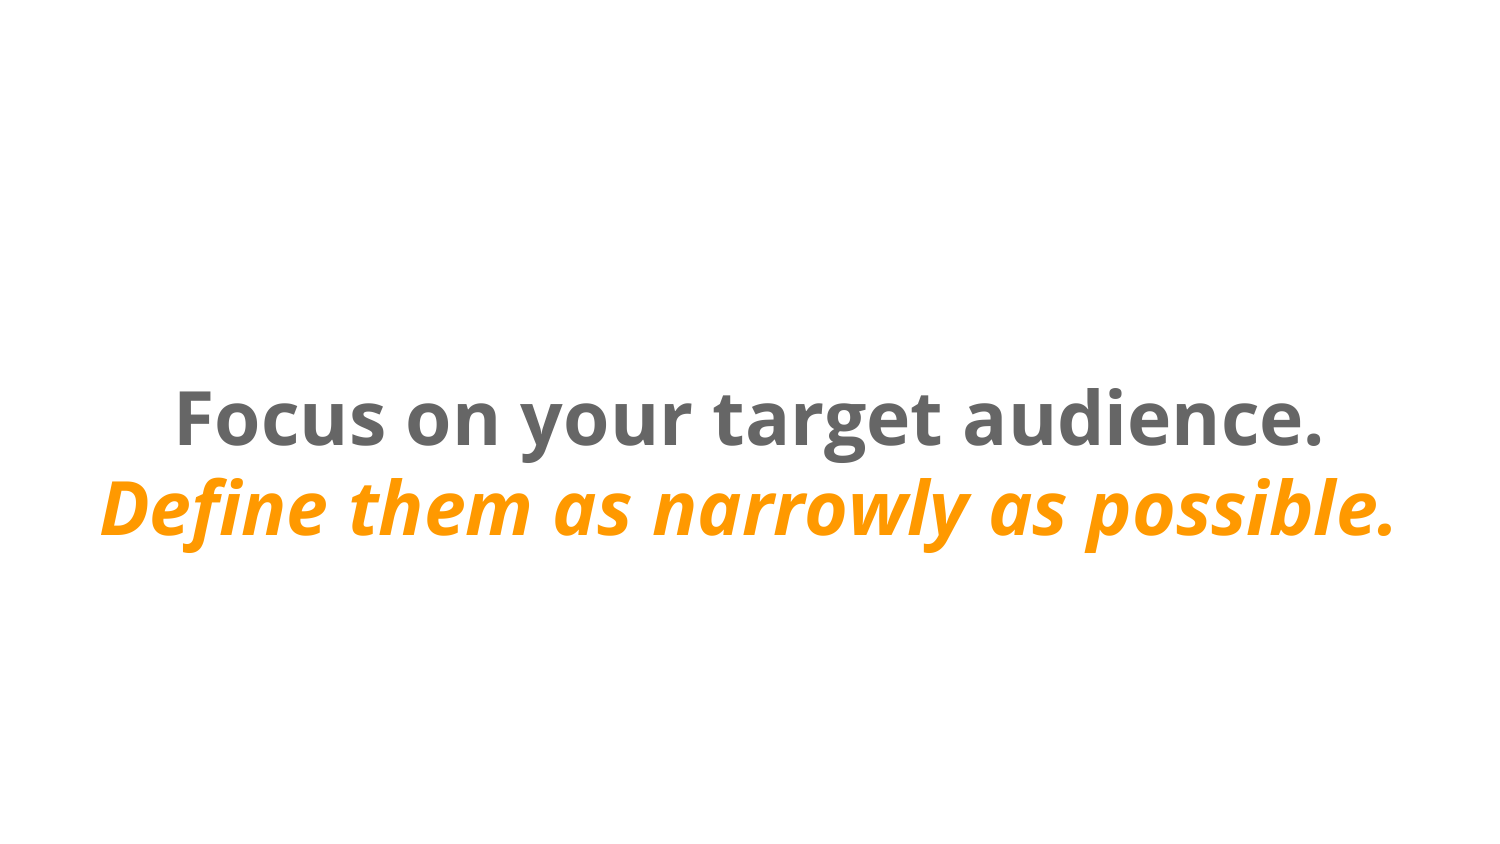

# Focus on your target audience.
Define them as narrowly as possible.